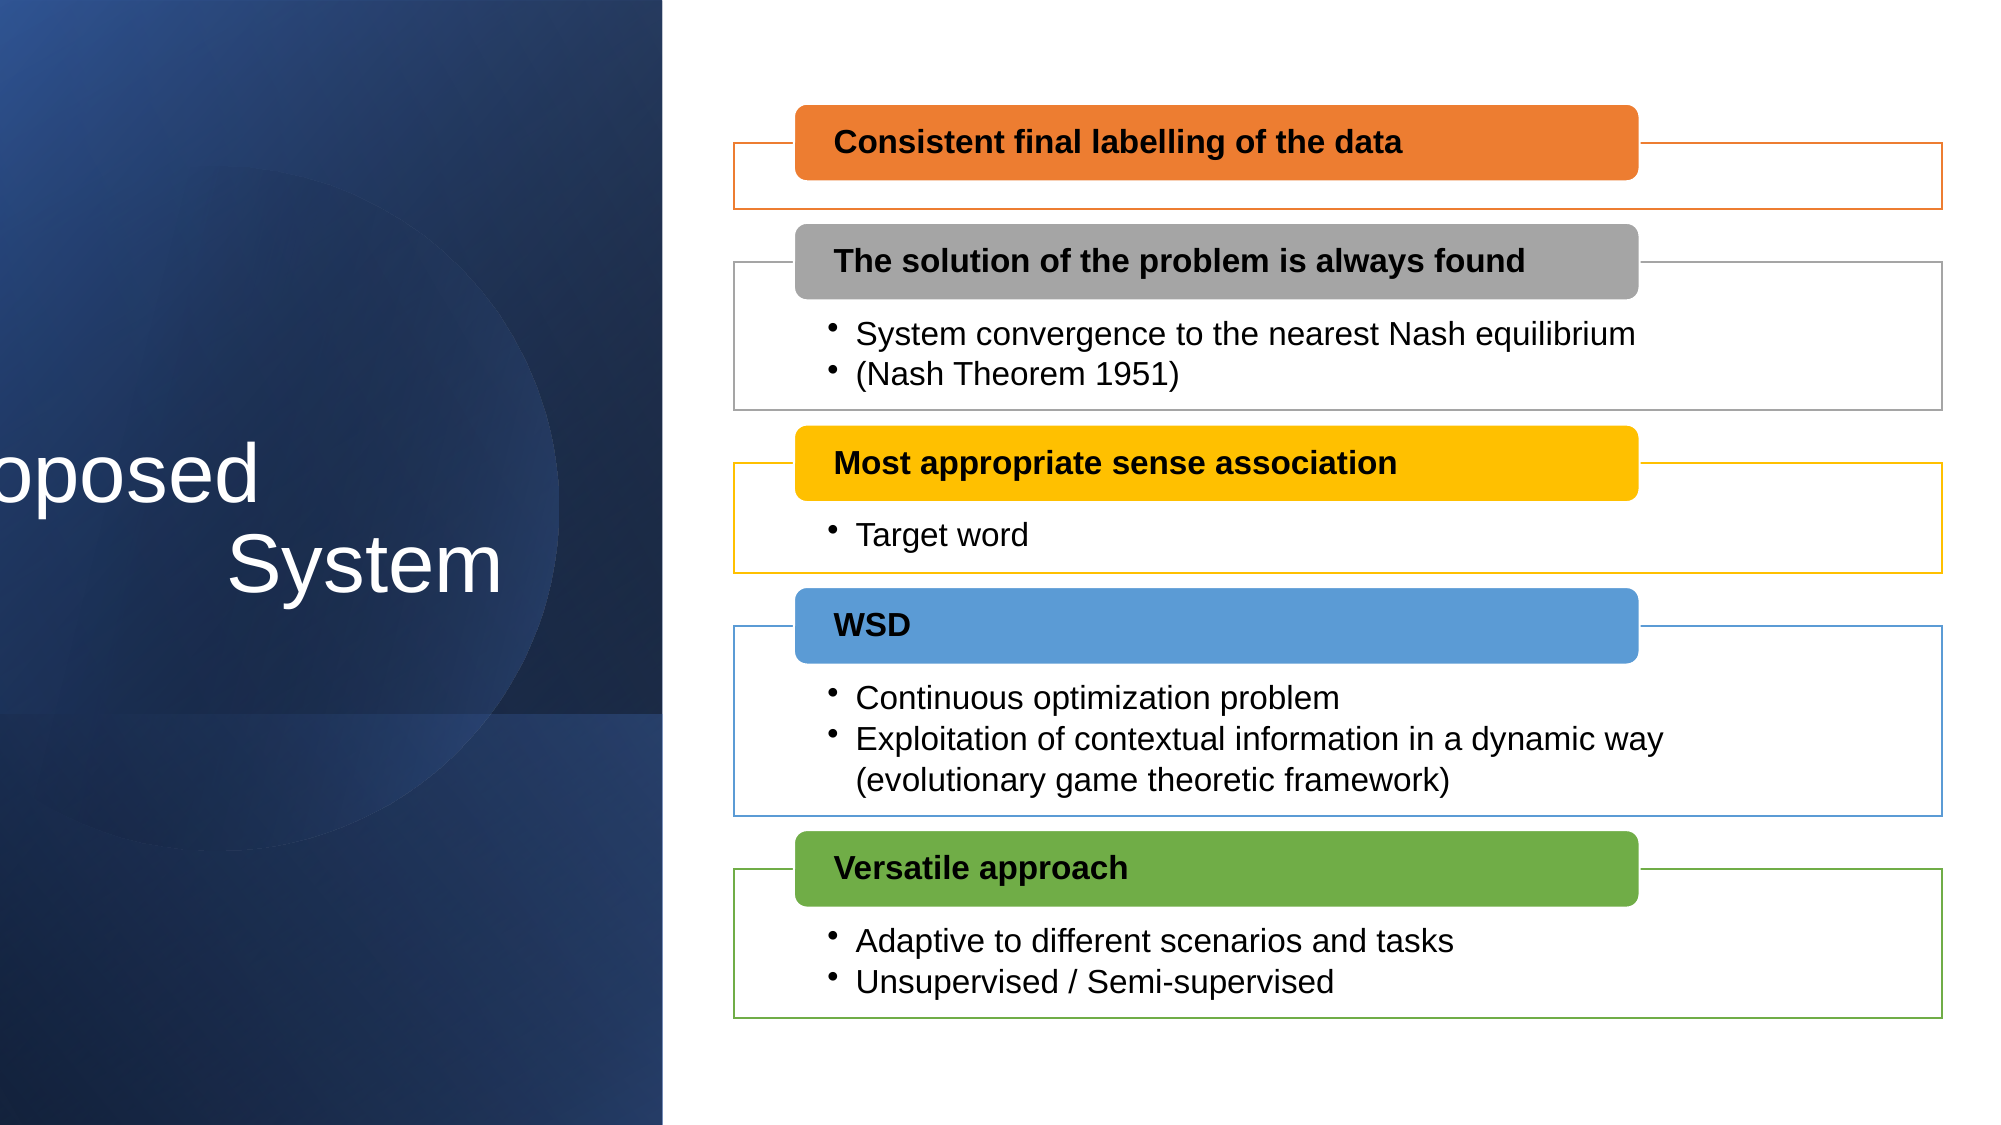

# Proposed 		System
Consistent final labelling of the data
System convergence to the nearest Nash equilibrium
(Nash Theorem 1951)
The solution of the problem is always found
Target word
Most appropriate sense association
Continuous optimization problem
Exploitation of contextual information in a dynamic way
(evolutionary game theoretic framework)
WSD
Adaptive to different scenarios and tasks
Unsupervised / Semi-supervised
Versatile approach